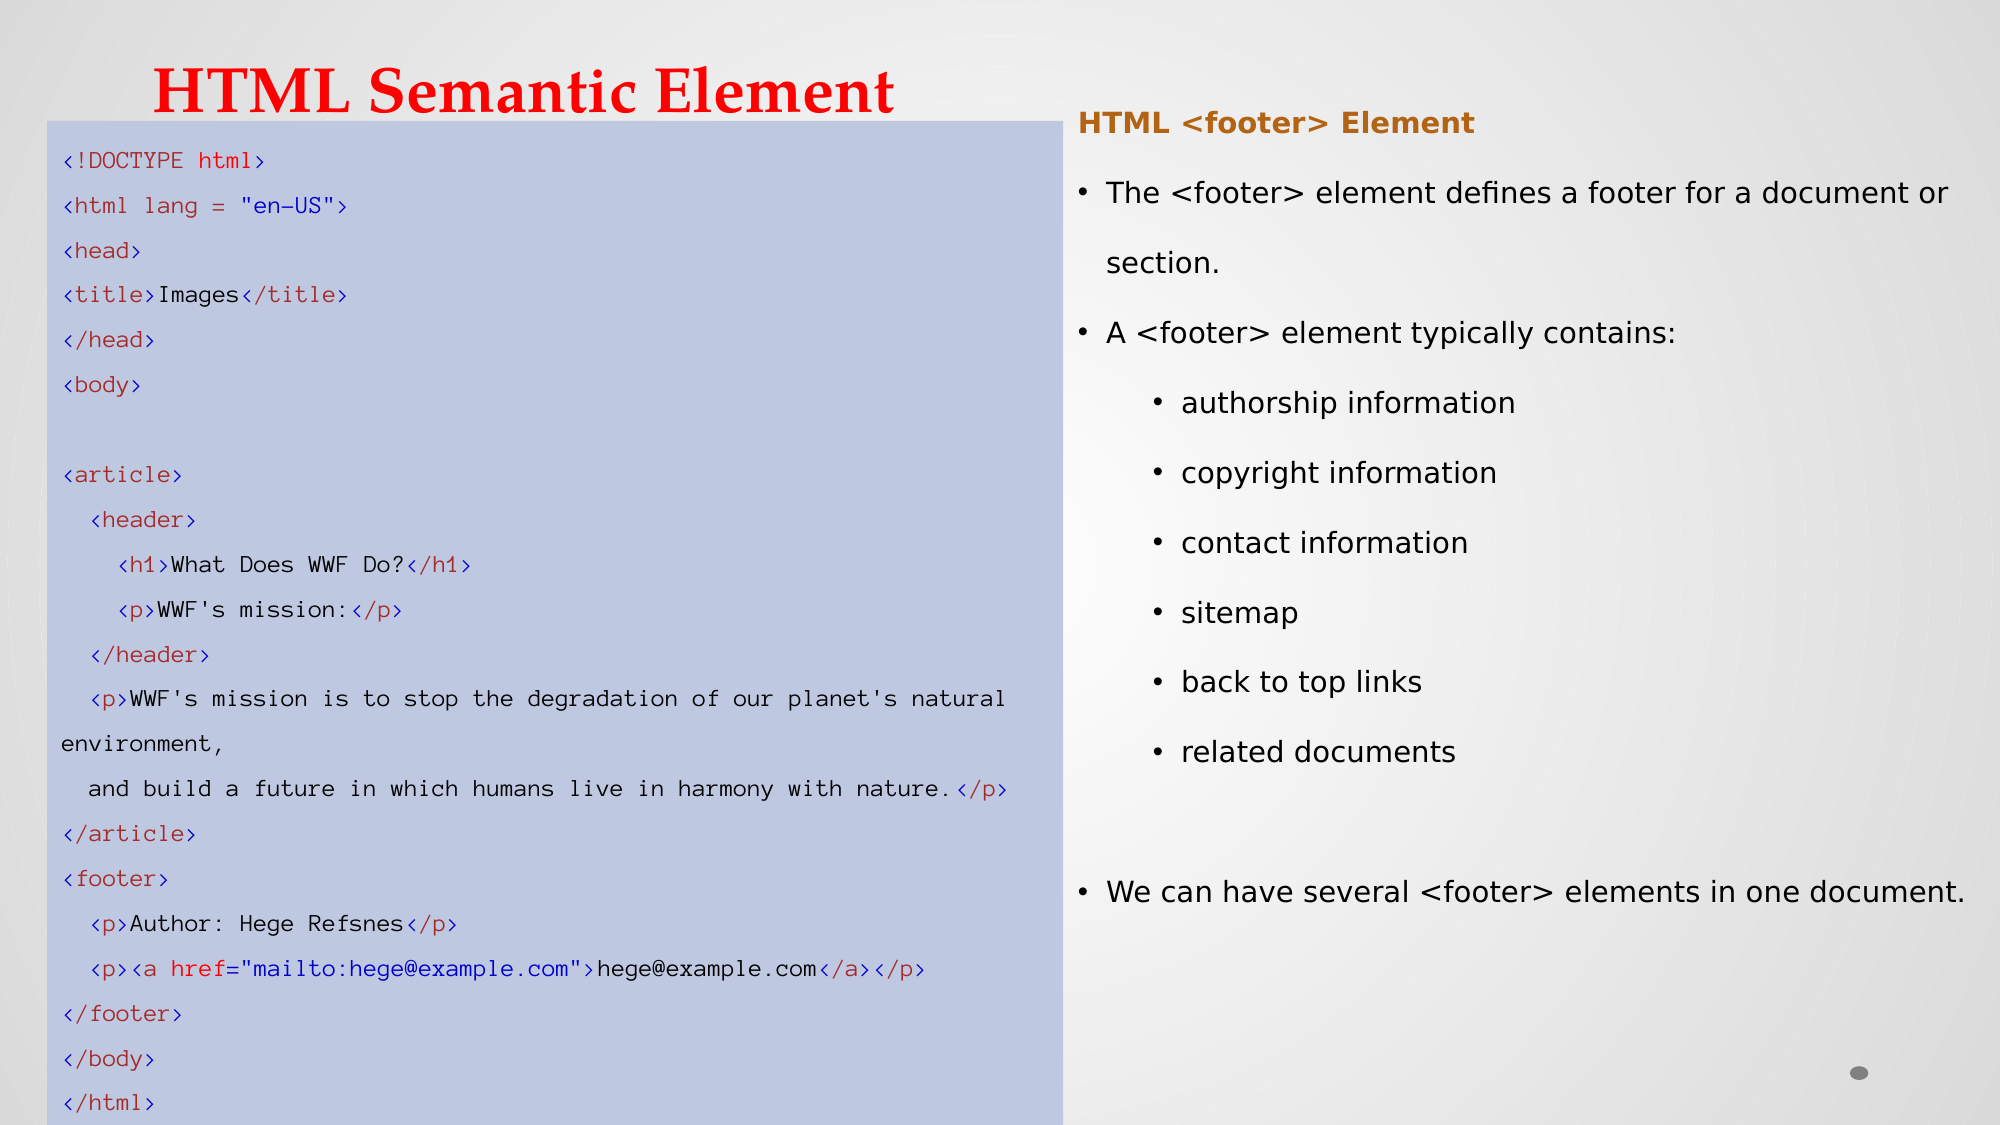

# HTML Semantic Element
HTML <footer> Element
The <footer> element defines a footer for a document or section.
A <footer> element typically contains:
authorship information
copyright information
contact information
sitemap
back to top links
related documents

We can have several <footer> elements in one document.

<!DOCTYPE html>
<html lang = "en-US">
<head>
<title>Images</title>
</head>
<body>

<article>
  <header>
    <h1>What Does WWF Do?</h1>
    <p>WWF's mission:</p>
  </header>
  <p>WWF's mission is to stop the degradation of our planet's natural environment,
  and build a future in which humans live in harmony with nature.</p>
</article>
<footer>
  <p>Author: Hege Refsnes</p>
  <p><a href="mailto:hege@example.com">hege@example.com</a></p>
</footer>
</body>
</html>